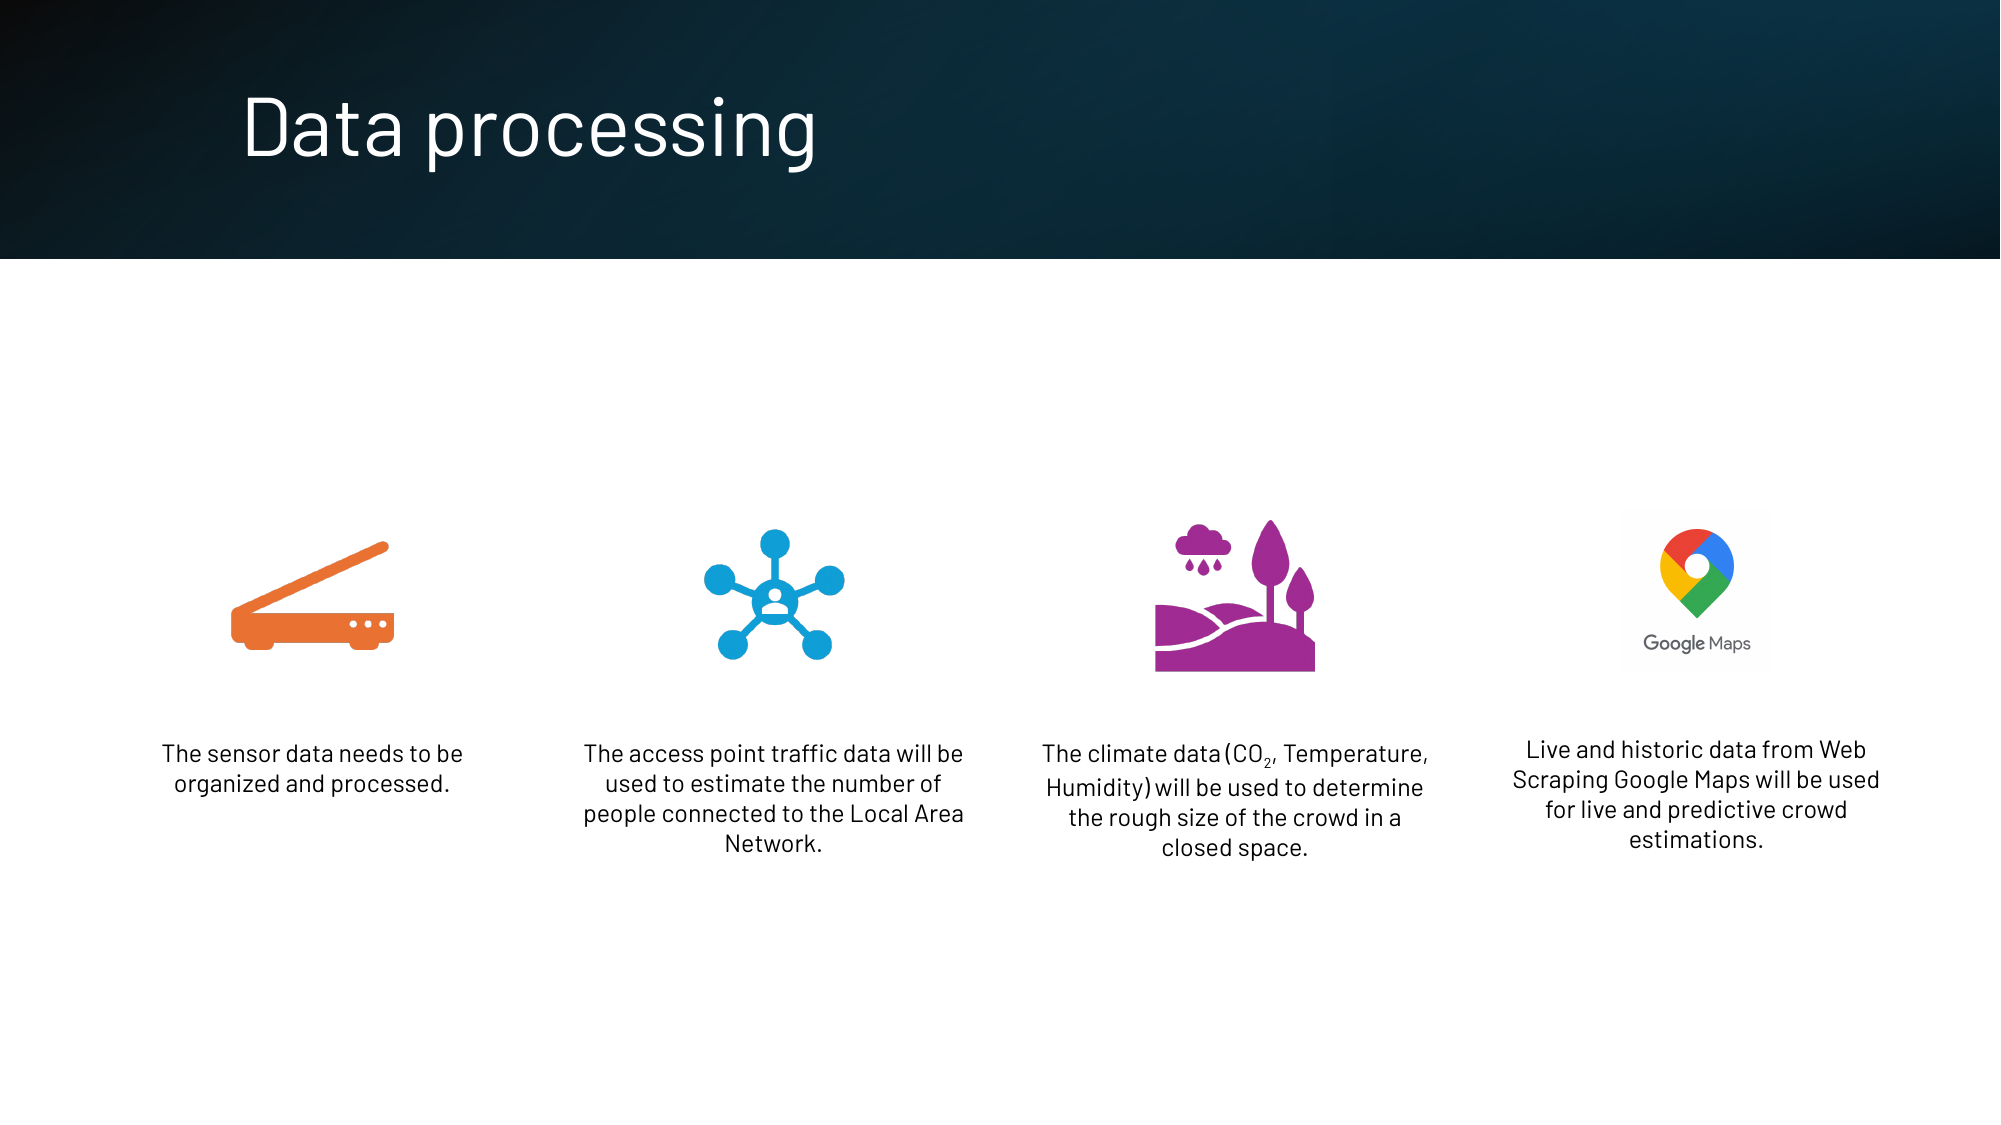

# Data processing
The sensor data needs to be organized and processed.
The access point traffic data will be used to estimate the number of people connected to the Local Area Network.
The climate data (CO2, Temperature, Humidity) will be used to determine the rough size of the crowd in a closed space.
Live and historic data from Web Scraping Google Maps will be used for live and predictive crowd estimations.